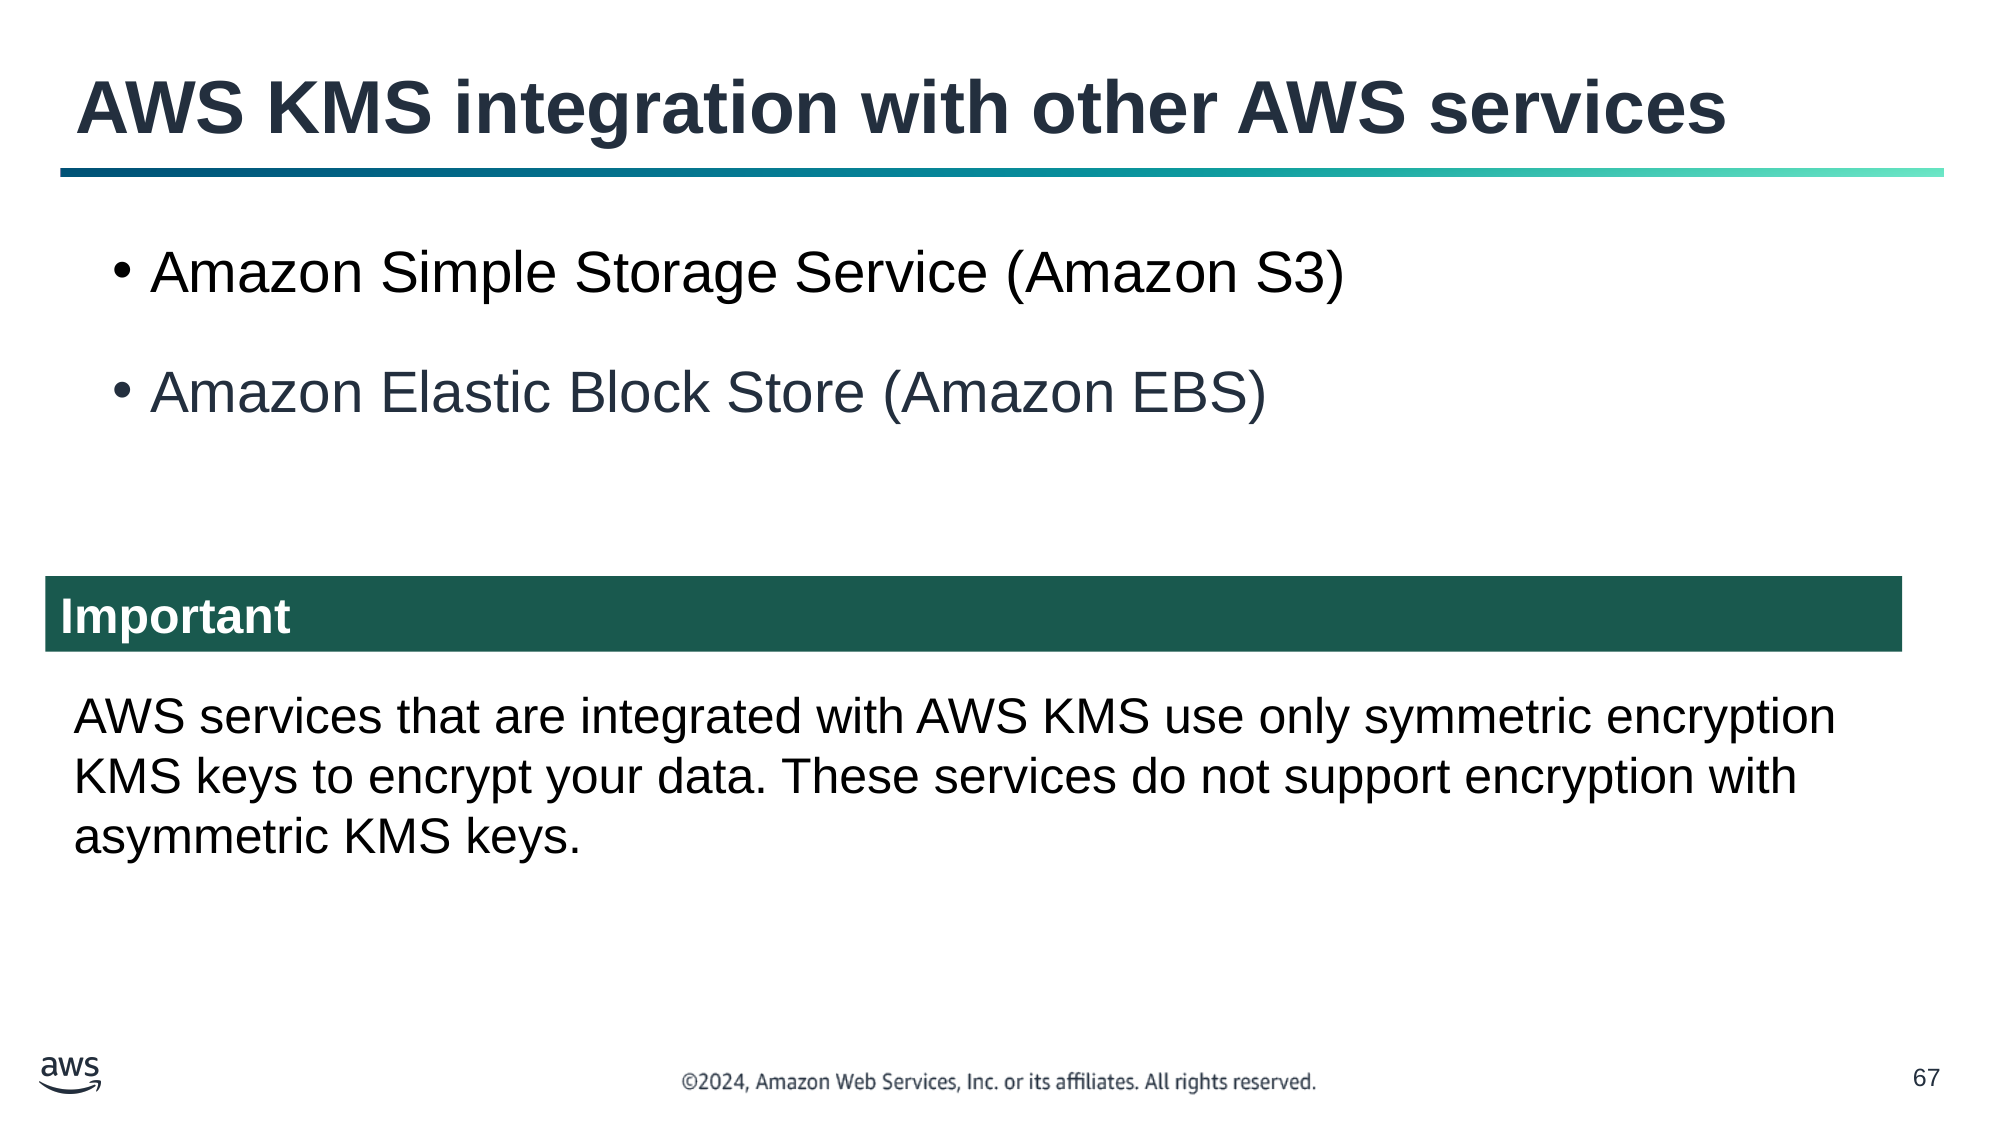

# AWS KMS integration with other AWS services
Amazon Simple Storage Service (Amazon S3)
Amazon Elastic Block Store (Amazon EBS)

Important
AWS services that are integrated with AWS KMS use only symmetric encryption KMS keys to encrypt your data. These services do not support encryption with asymmetric KMS keys.
67